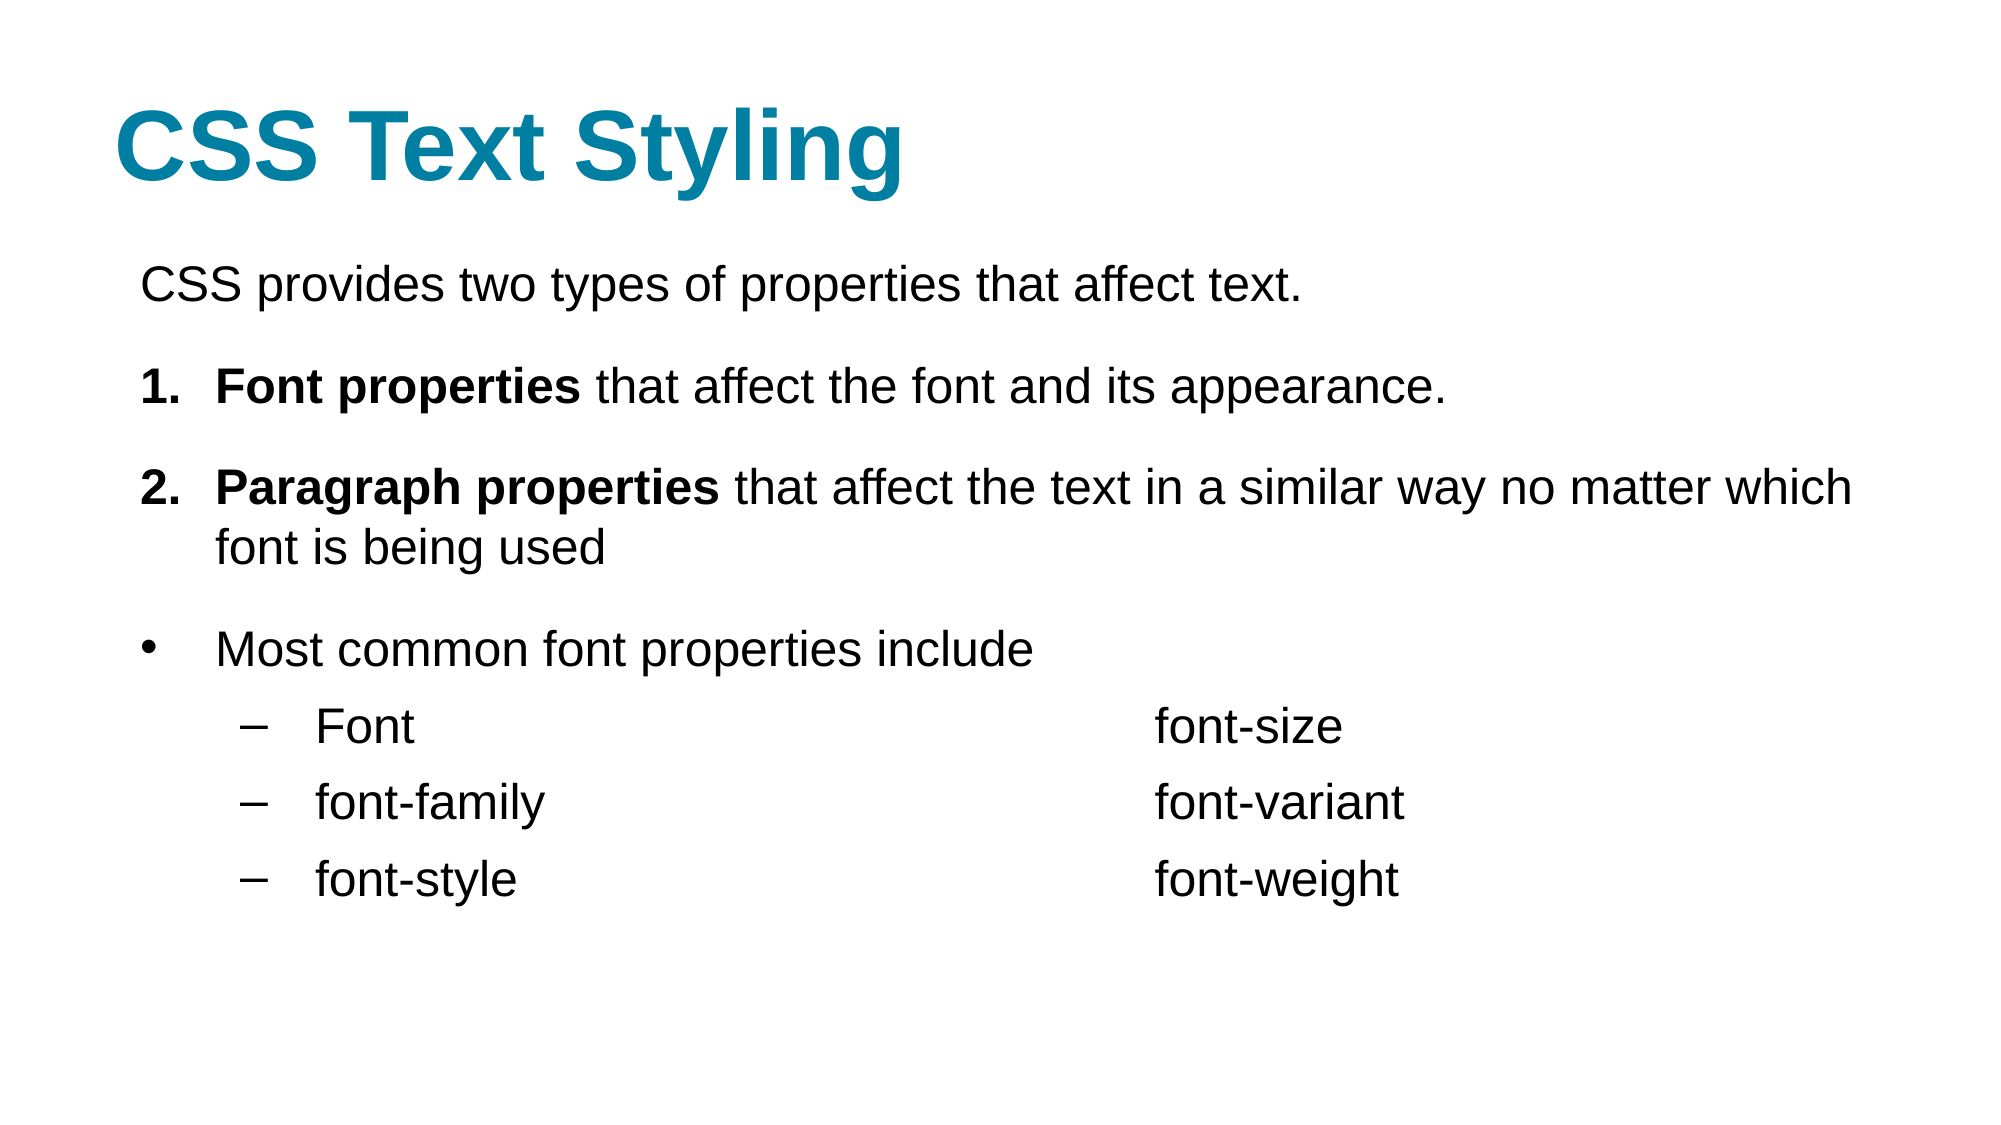

# CSS Text Styling
CSS provides two types of properties that affect text.
Font properties that affect the font and its appearance.
Paragraph properties that affect the text in a similar way no matter which font is being used
Most common font properties include
Font	 font-size
font-family	 font-variant
font-style	 font-weight